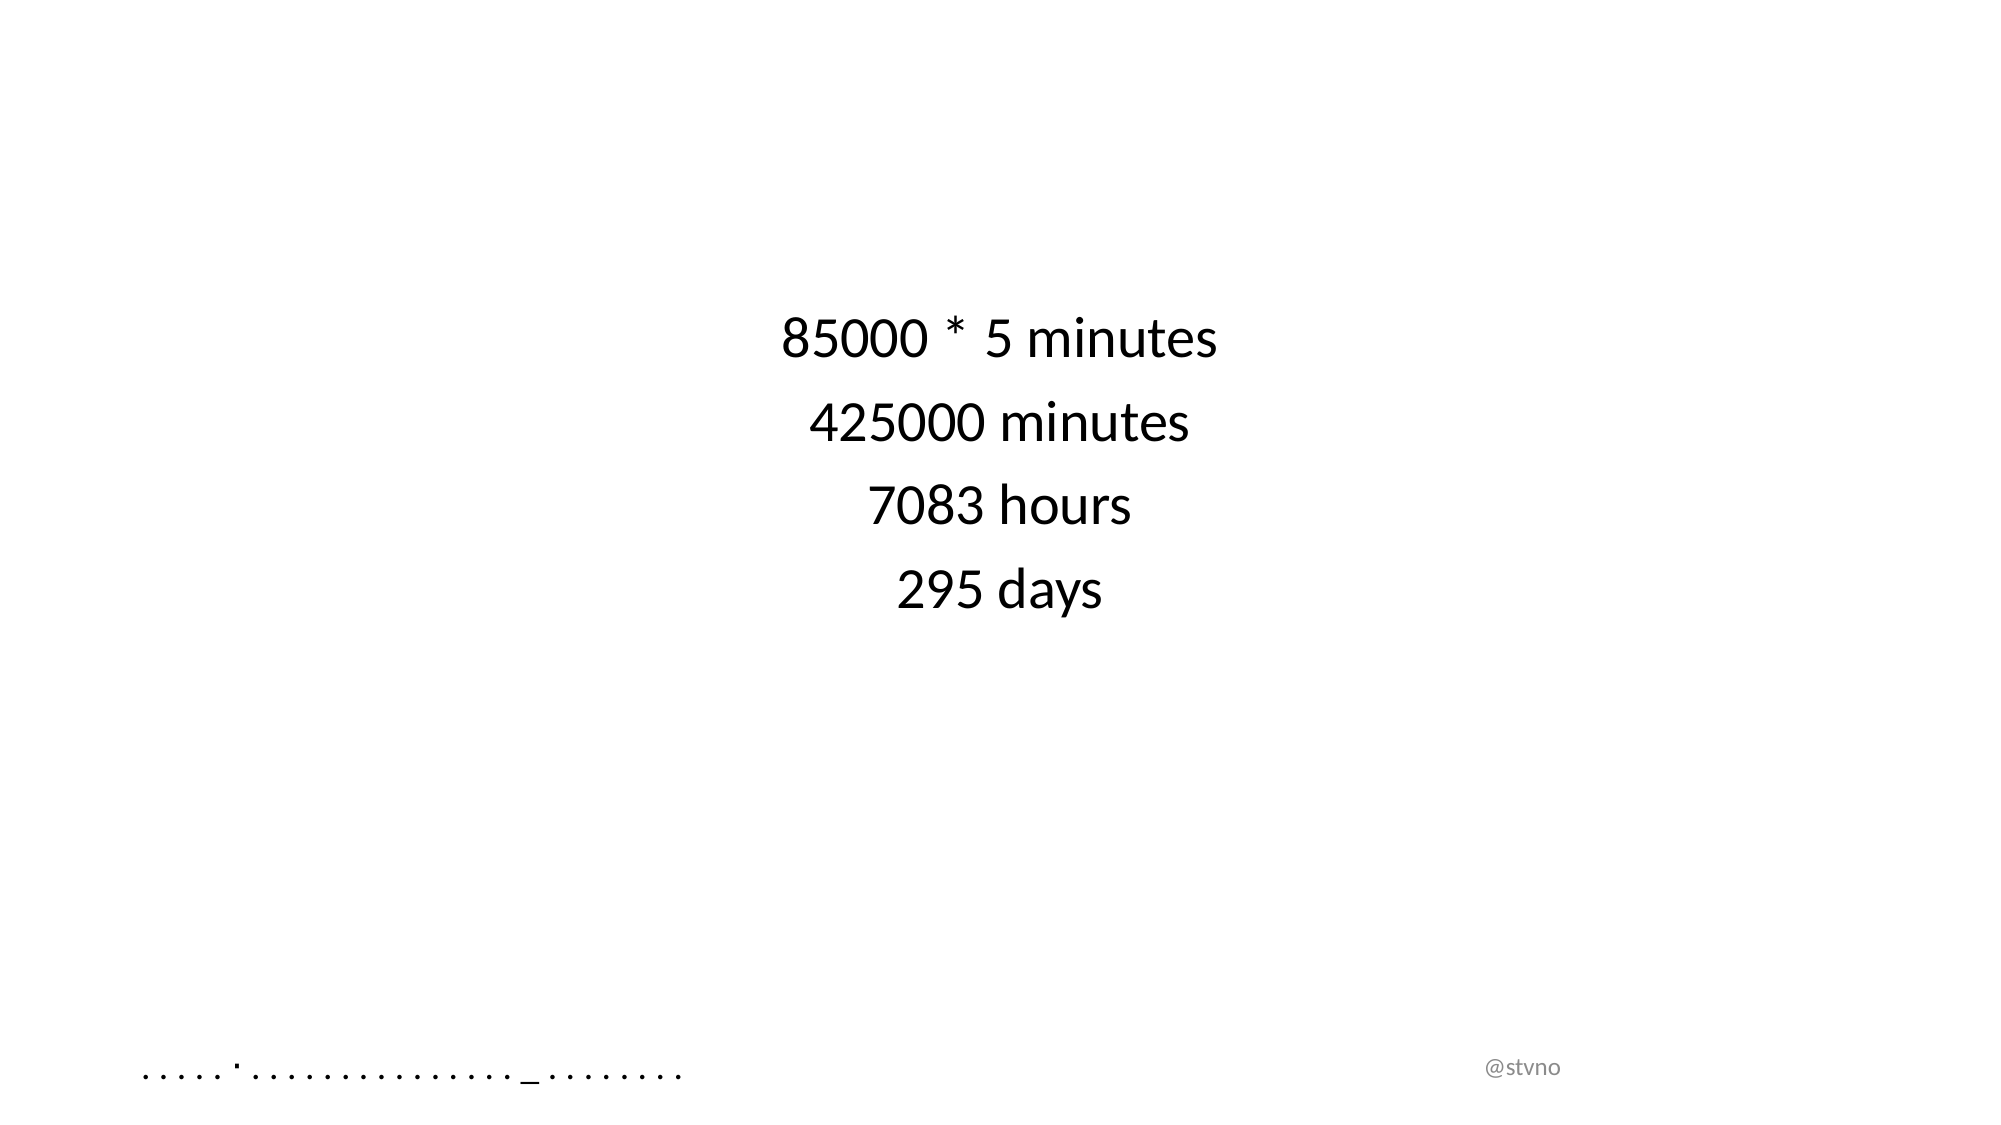

85000 * 5 minutes
425000 minutes
7083 hours
295 days
. . . . . ⋅ . . . . . . . . . . . . . . . _ . . . . . . . .
@stvno